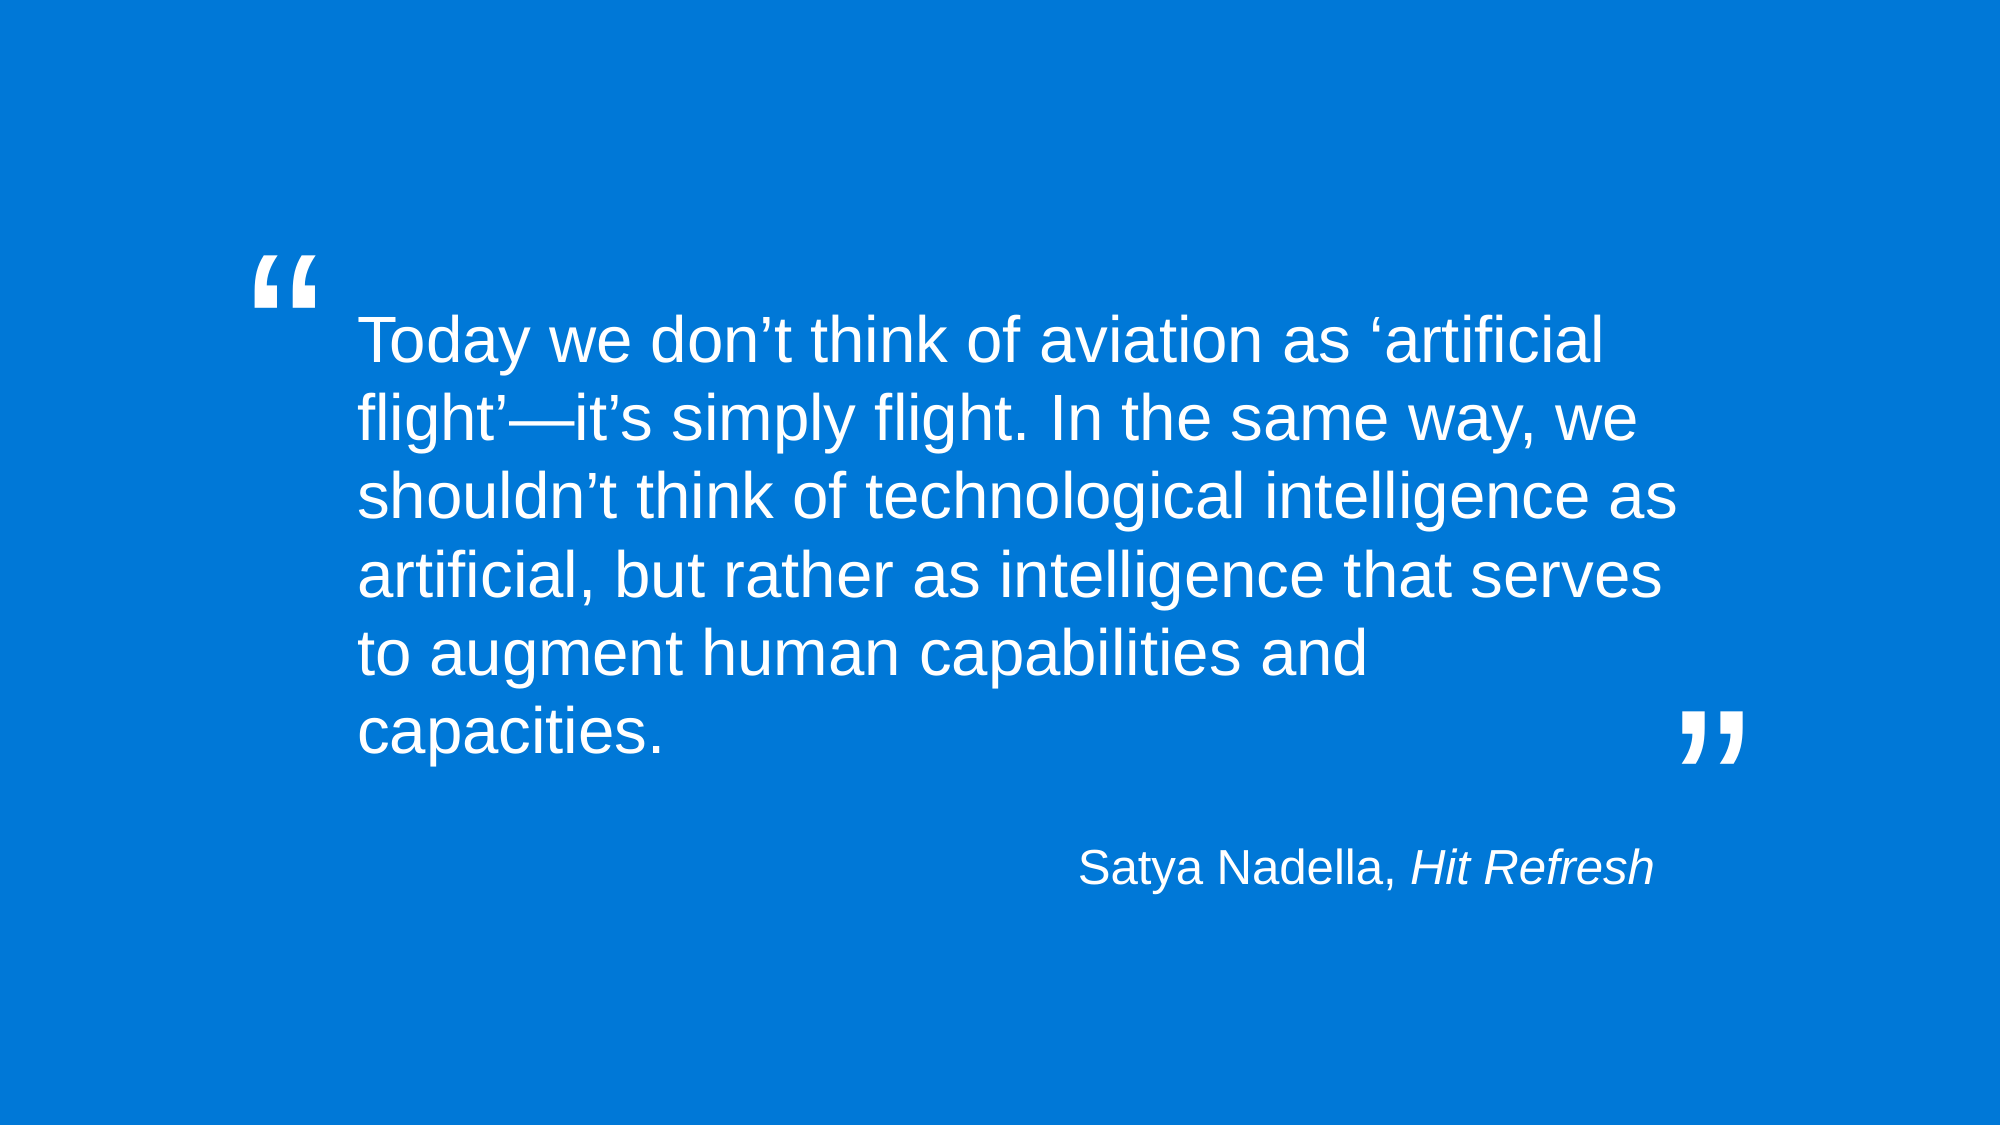

“
Today we don’t think of aviation as ‘artificial flight’—it’s simply flight. In the same way, we shouldn’t think of technological intelligence as artificial, but rather as intelligence that serves to augment human capabilities and capacities.
”
Satya Nadella, Hit Refresh